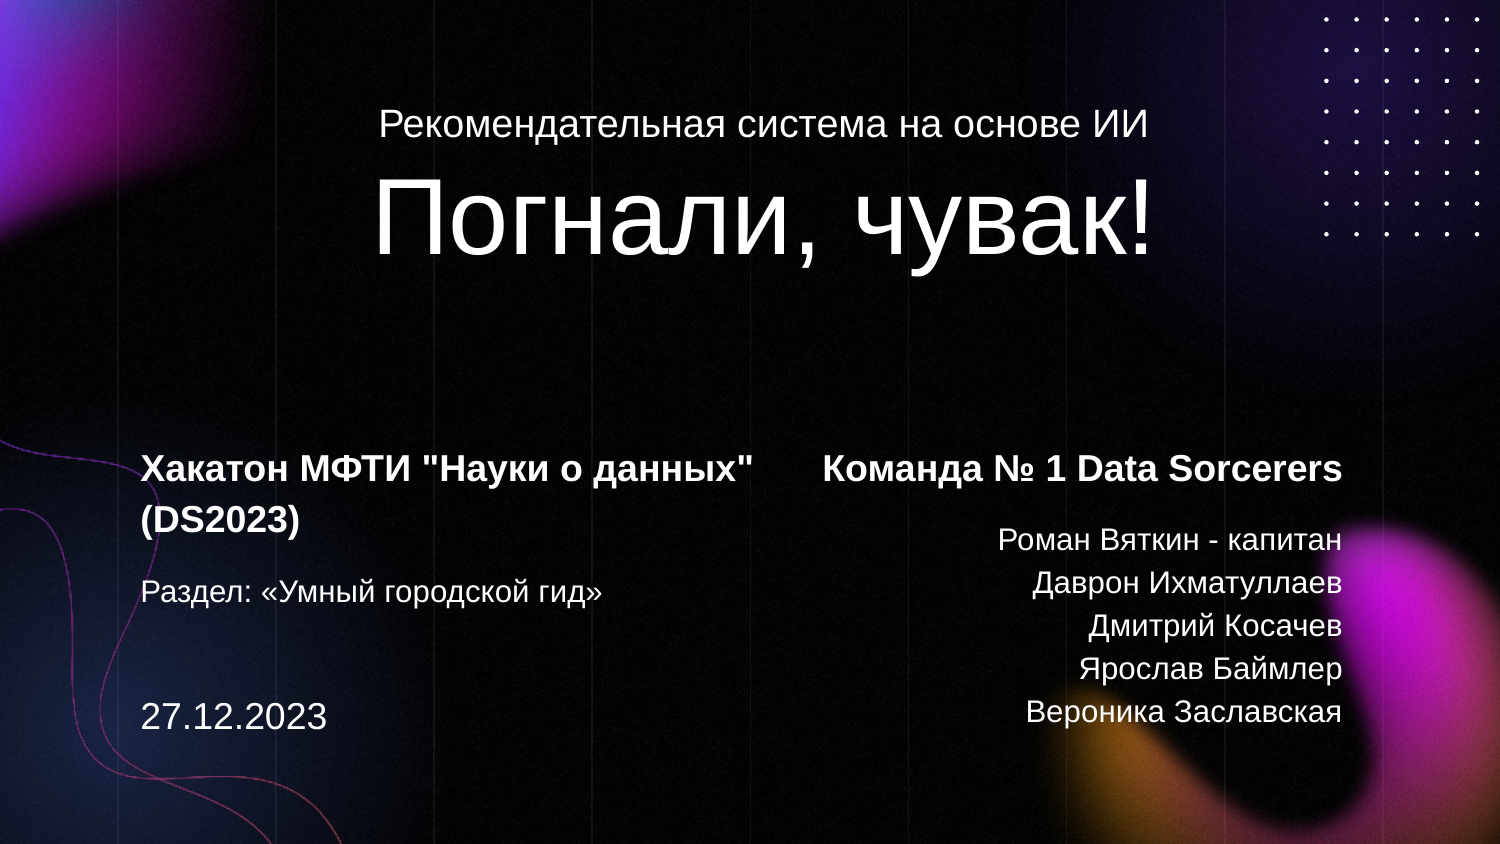

# Рекомендательная система на основе ИИ
Погнали, чувак!
Хакатон МФТИ "Науки о данных" (DS2023)
Раздел: «Умный городской гид»

27.12.2023

Команда № 1 Data Sorcerers
Роман Вяткин - капитан
Даврон Ихматуллаев
Дмитрий Косачев
Ярослав Баймлер
Вероника Заславская